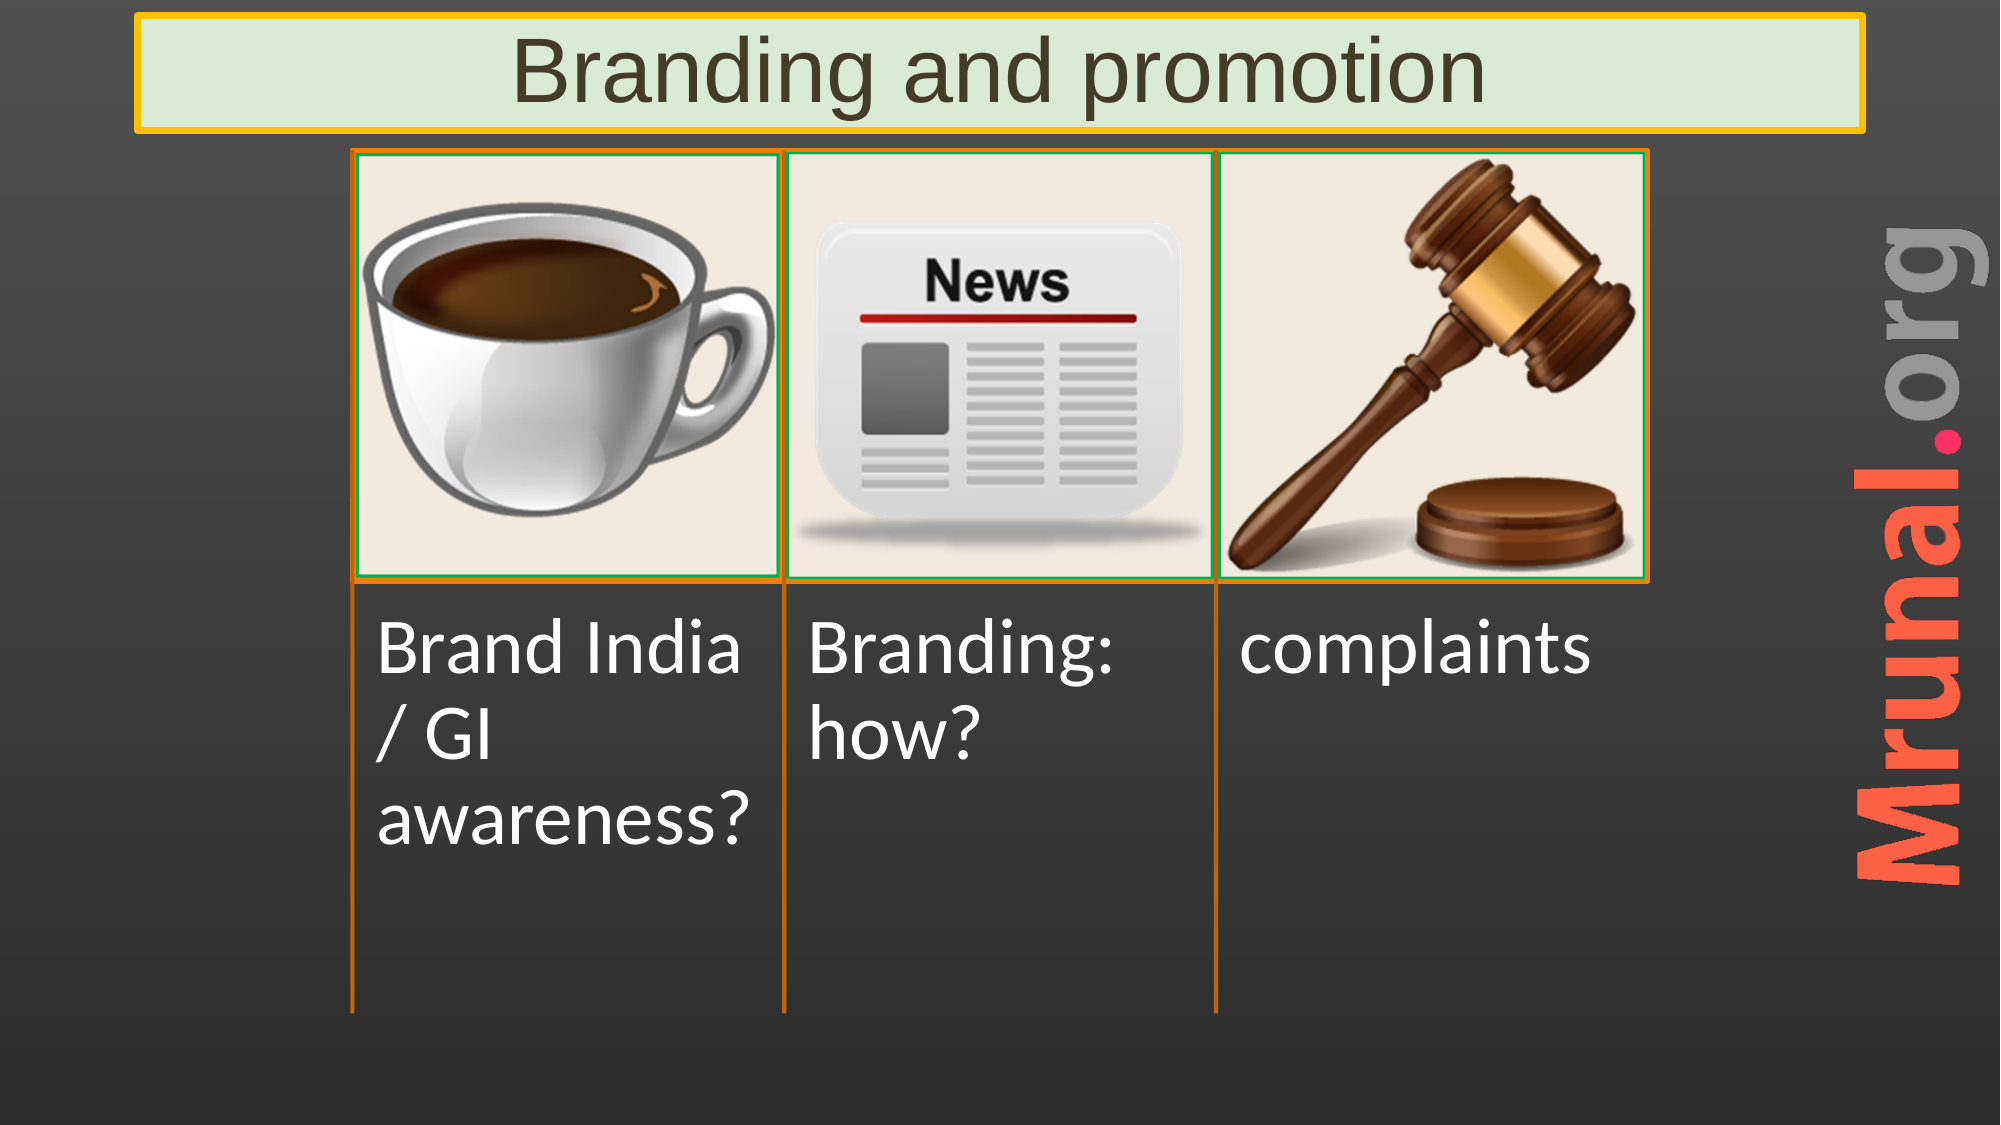

# Branding and promotion
Brand India / GI awareness?
Branding: how?
complaints